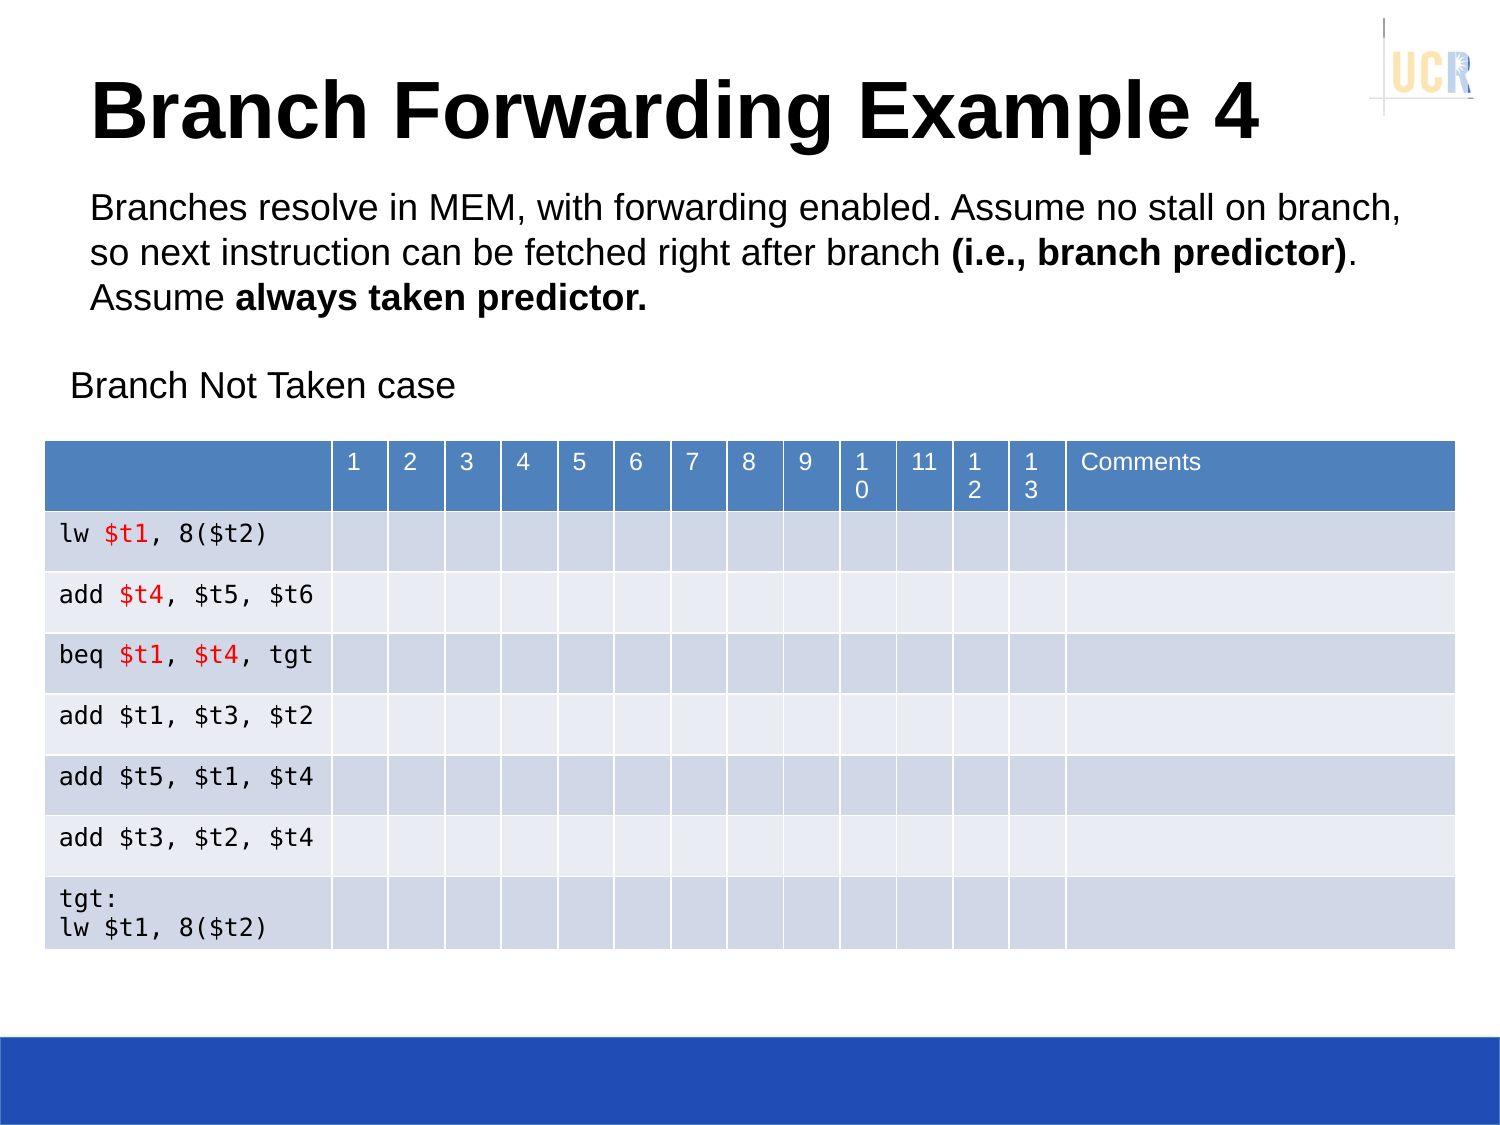

# Branch Forwarding Example 4
Branches resolve in MEM, with forwarding enabled. Assume no stall on branch, so next instruction can be fetched right after branch (i.e., branch predictor). Assume always taken predictor.
Branch Not Taken case
|  | 1 | 2 | 3 | 4 | 5 | 6 | 7 | 8 | 9 | 10 | 11 | 12 | 13 | Comments |
| --- | --- | --- | --- | --- | --- | --- | --- | --- | --- | --- | --- | --- | --- | --- |
| lw $t1, 8($t2) |  |  |  |  |  |  |  |  |  |  |  |  |  |  |
| add $t4, $t5, $t6 |  |  |  |  |  |  |  |  |  |  |  |  |  |  |
| beq $t1, $t4, tgt |  |  |  |  |  |  |  |  |  |  |  |  |  |  |
| add $t1, $t3, $t2 |  |  |  |  |  |  |  |  |  |  |  |  |  |  |
| add $t5, $t1, $t4 |  |  |  |  |  |  |  |  |  |  |  |  |  |  |
| add $t3, $t2, $t4 |  |  |  |  |  |  |  |  |  |  |  |  |  |  |
| tgt: lw $t1, 8($t2) |  |  |  |  |  |  |  |  |  |  |  |  |  |  |
37